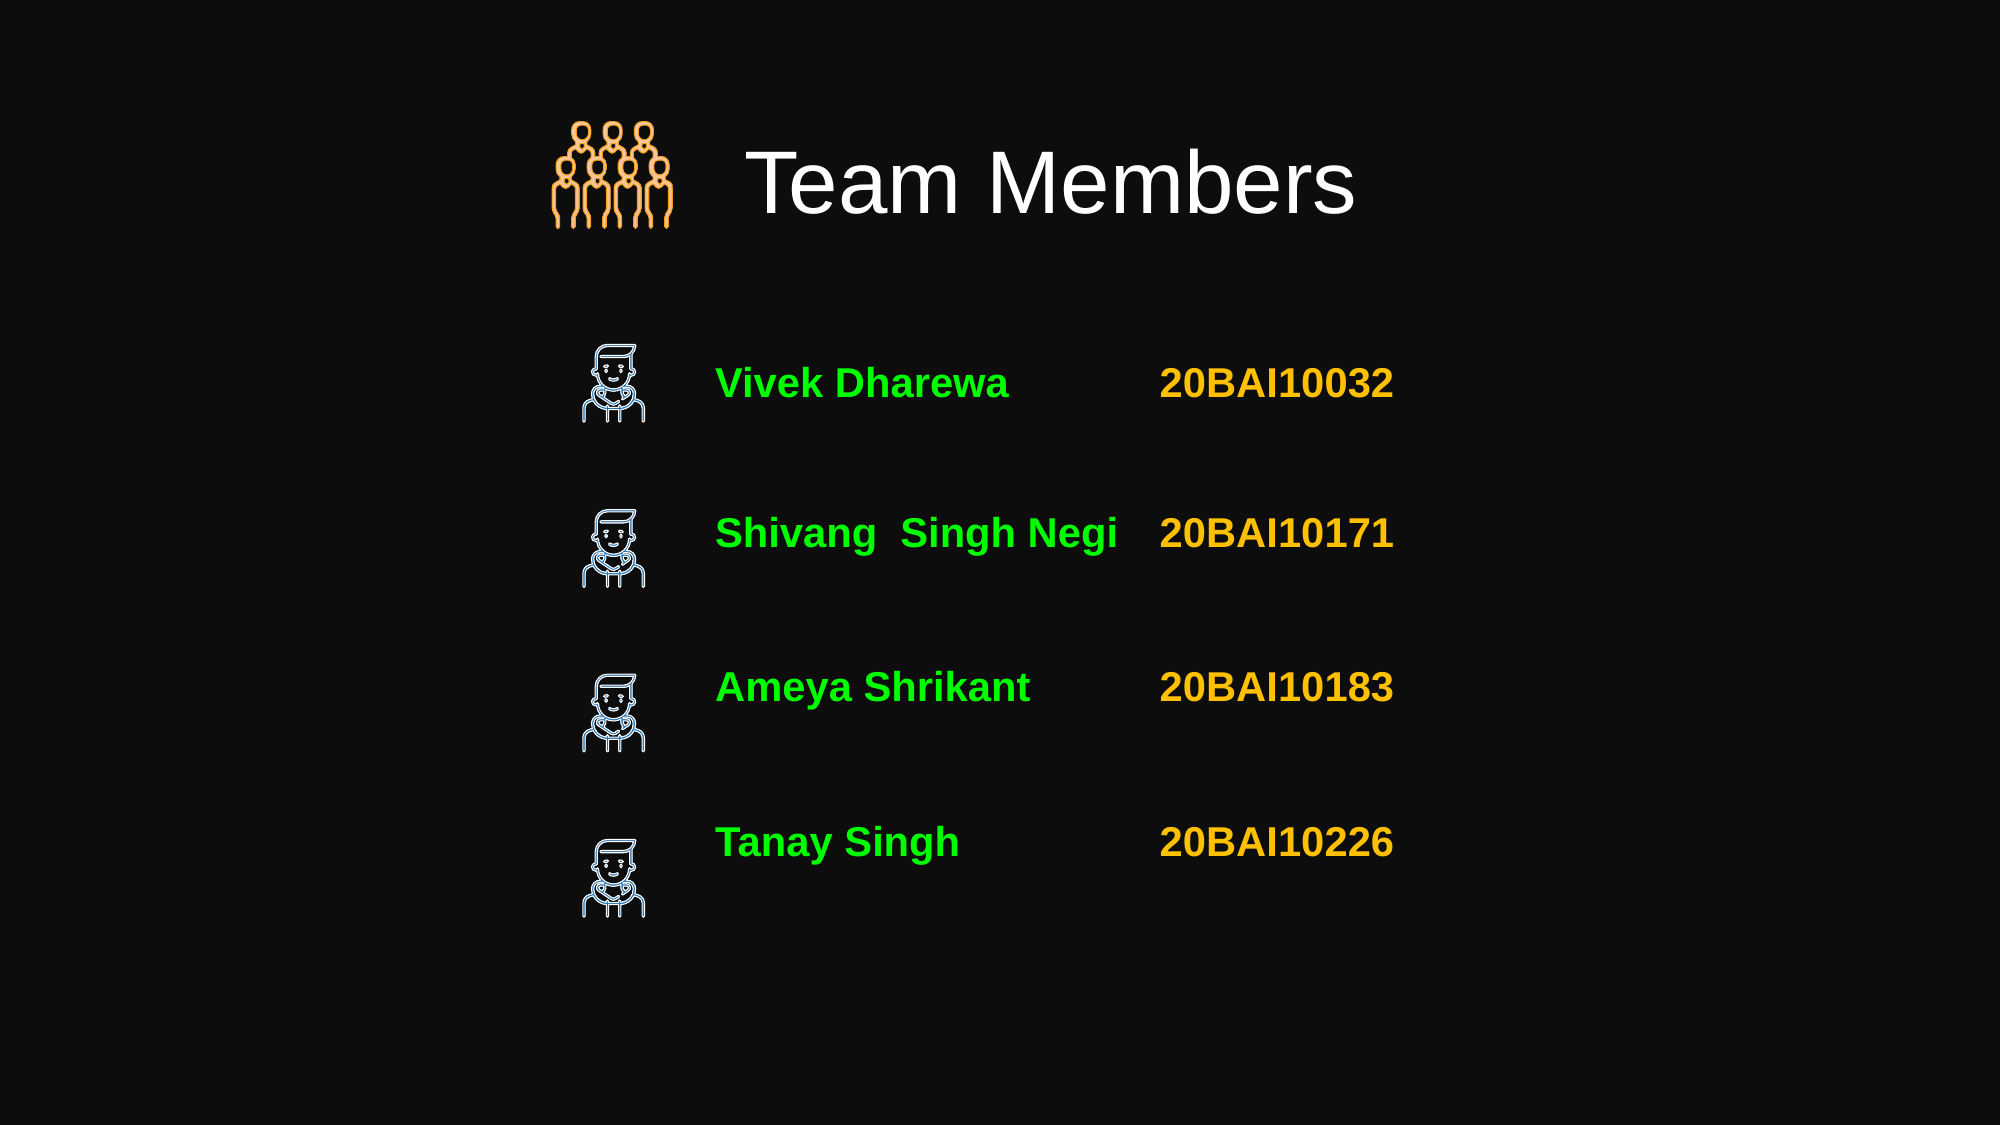

Team Members

|  | Vivek Dharewa | 20BAI10032 |
| --- | --- | --- |
|  | Shivang Singh Negi | 20BAI10171 |
|  | Ameya Shrikant | 20BAI10183 |
|  | Tanay Singh | 20BAI10226 |